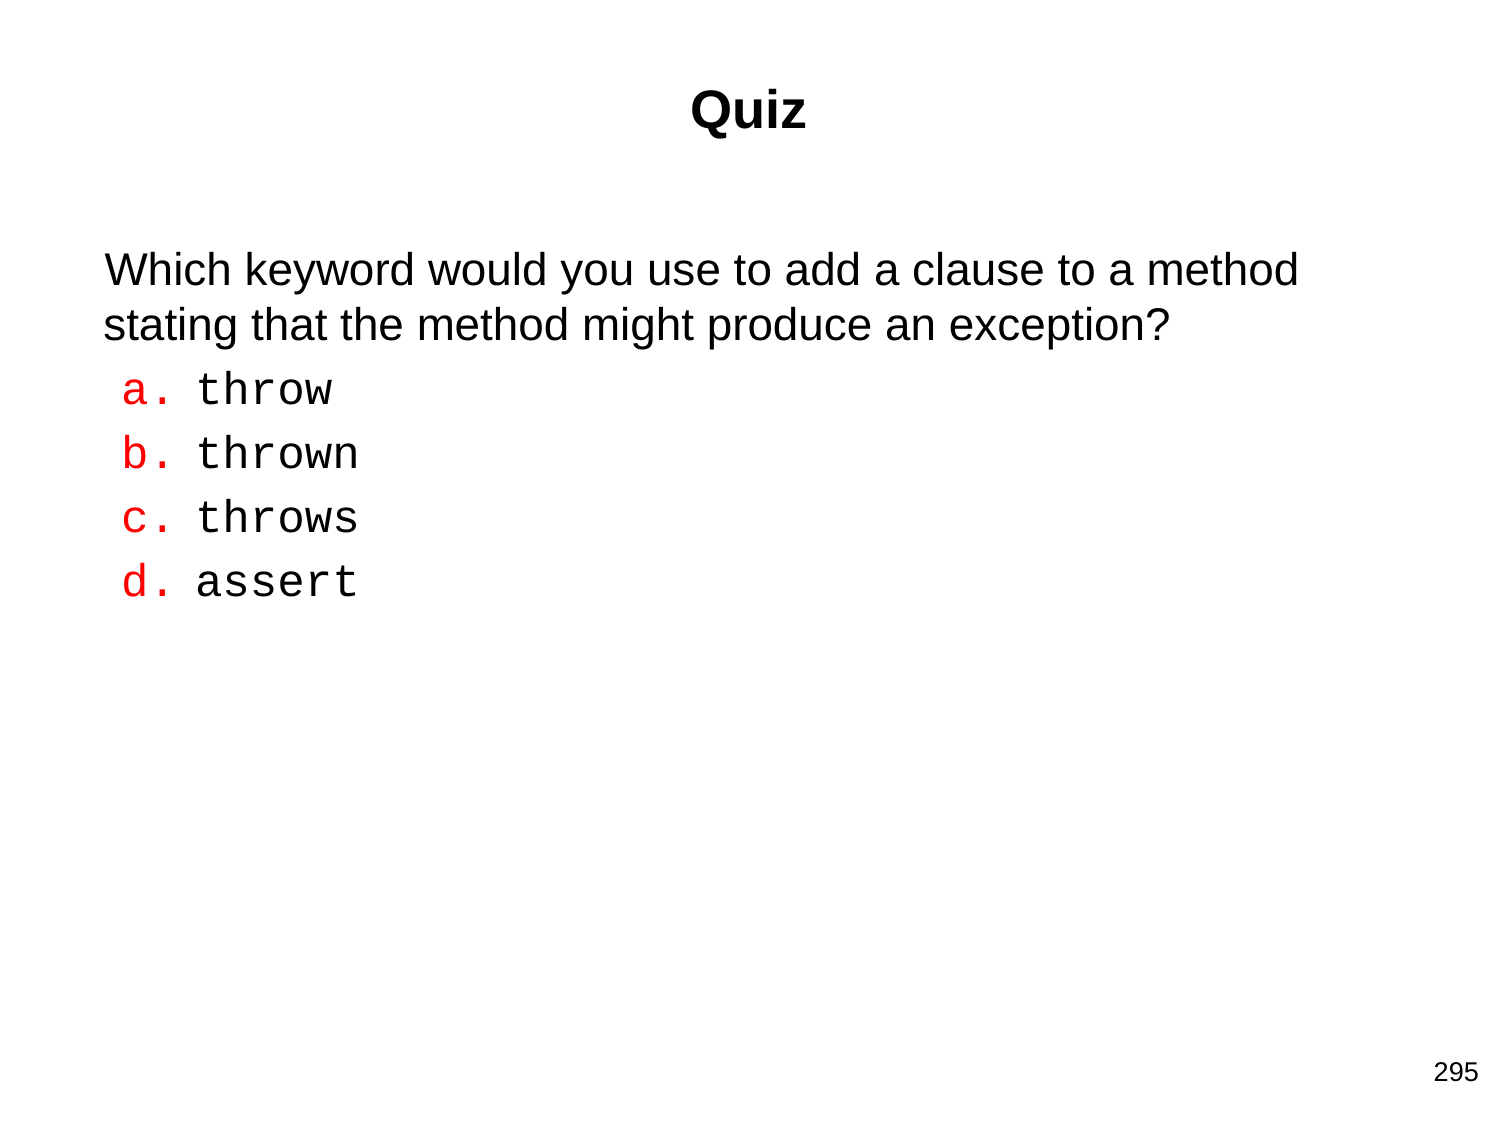

# Quiz
Which keyword would you use to add a clause to a method stating that the method might produce an exception?
throw
thrown
throws
assert
295